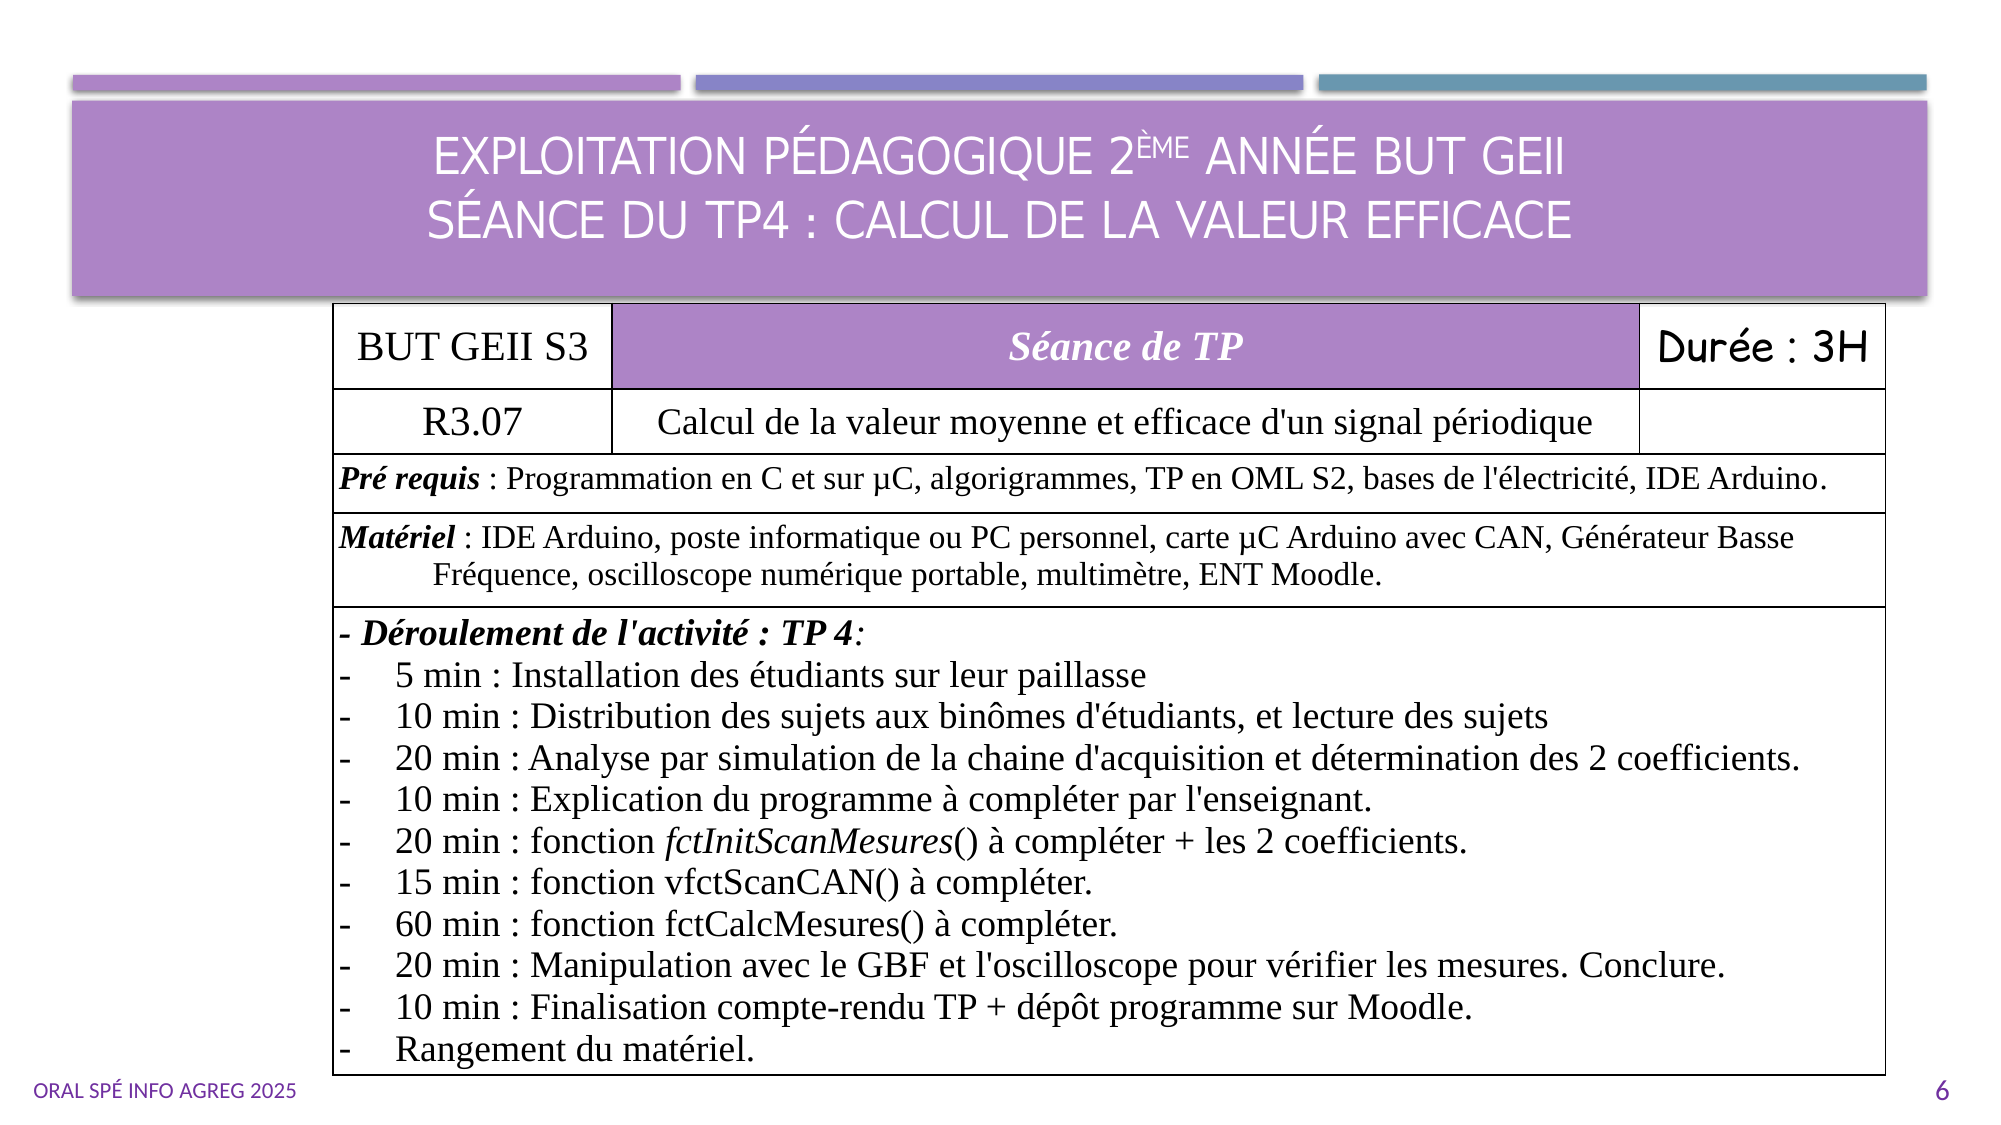

# Exploitation pédagogique 2ème année BUT GEII Séance du TP4 : Calcul de la valeur efficace
| BUT GEII S3 | Séance de TP | Durée : 3H |
| --- | --- | --- |
| R3.07 | Calcul de la valeur moyenne et efficace d'un signal périodique |  |
| Pré requis : Programmation en C et sur µC, algorigrammes, TP en OML S2, bases de l'électricité, IDE Arduino. |  |  |
| Matériel : IDE Arduino, poste informatique ou PC personnel, carte µC Arduino avec CAN, Générateur Basse Fréquence, oscilloscope numérique portable, multimètre, ENT Moodle. |  |  |
| - Déroulement de l'activité : TP 4: 5 min : Installation des étudiants sur leur paillasse 10 min : Distribution des sujets aux binômes d'étudiants, et lecture des sujets 20 min : Analyse par simulation de la chaine d'acquisition et détermination des 2 coefficients. 10 min : Explication du programme à compléter par l'enseignant. 20 min : fonction fctInitScanMesures() à compléter + les 2 coefficients. 15 min : fonction vfctScanCAN() à compléter. 60 min : fonction fctCalcMesures() à compléter. 20 min : Manipulation avec le GBF et l'oscilloscope pour vérifier les mesures. Conclure. 10 min : Finalisation compte-rendu TP + dépôt programme sur Moodle. Rangement du matériel. |  |  |
Oral Spé Info Agreg 2025
6